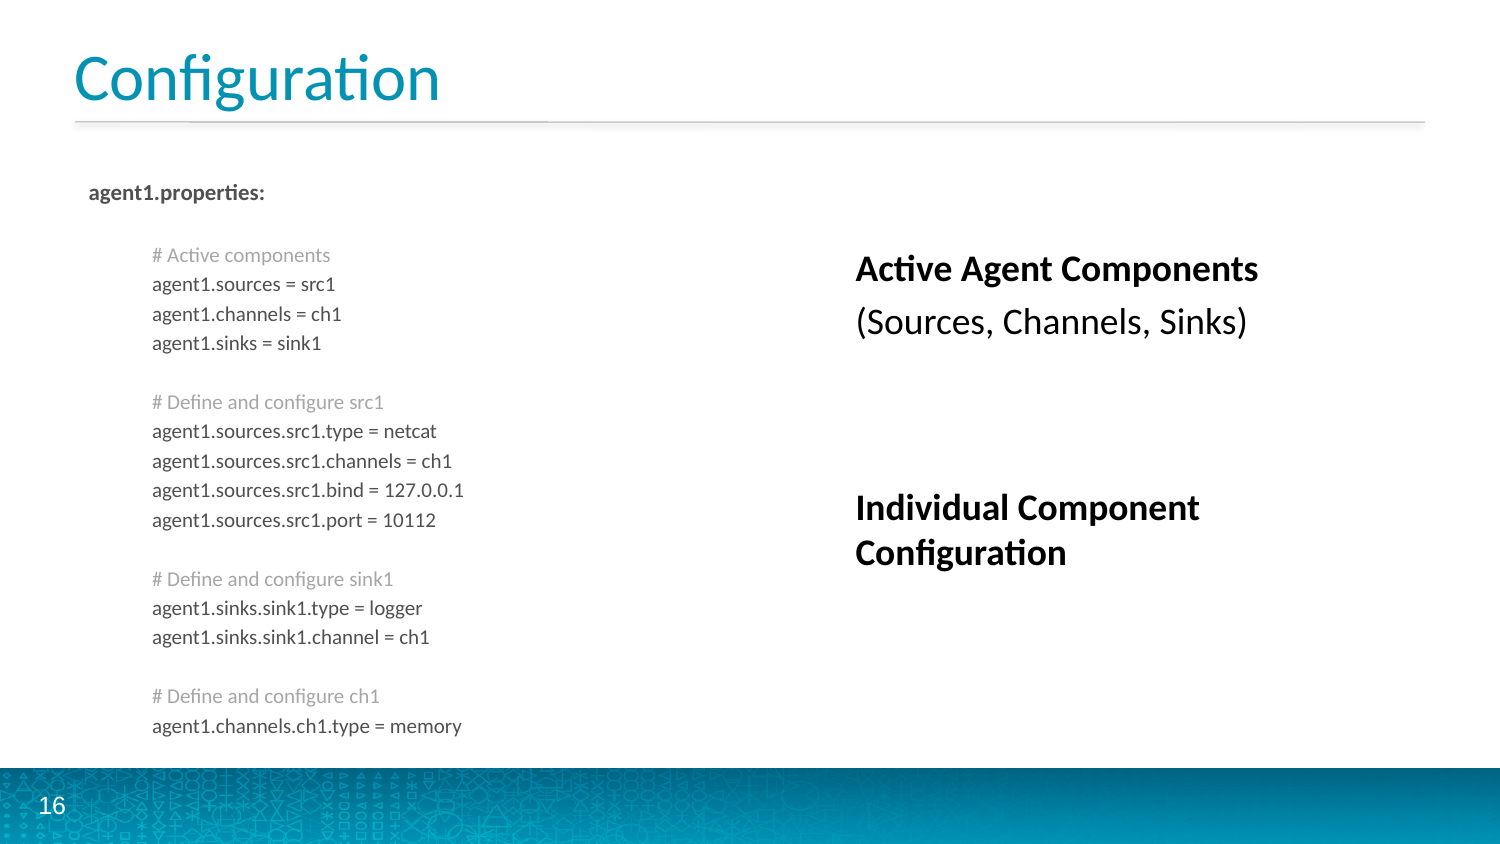

# Configuration

Active Agent Components
(Sources, Channels, Sinks)

Individual Component Configuration

agent1.properties:

# Active components
agent1.sources = src1
agent1.channels = ch1
agent1.sinks = sink1

# Define and configure src1
agent1.sources.src1.type = netcat
agent1.sources.src1.channels = ch1
agent1.sources.src1.bind = 127.0.0.1
agent1.sources.src1.port = 10112

# Define and configure sink1
agent1.sinks.sink1.type = logger
agent1.sinks.sink1.channel = ch1

# Define and configure ch1
agent1.channels.ch1.type = memory

16